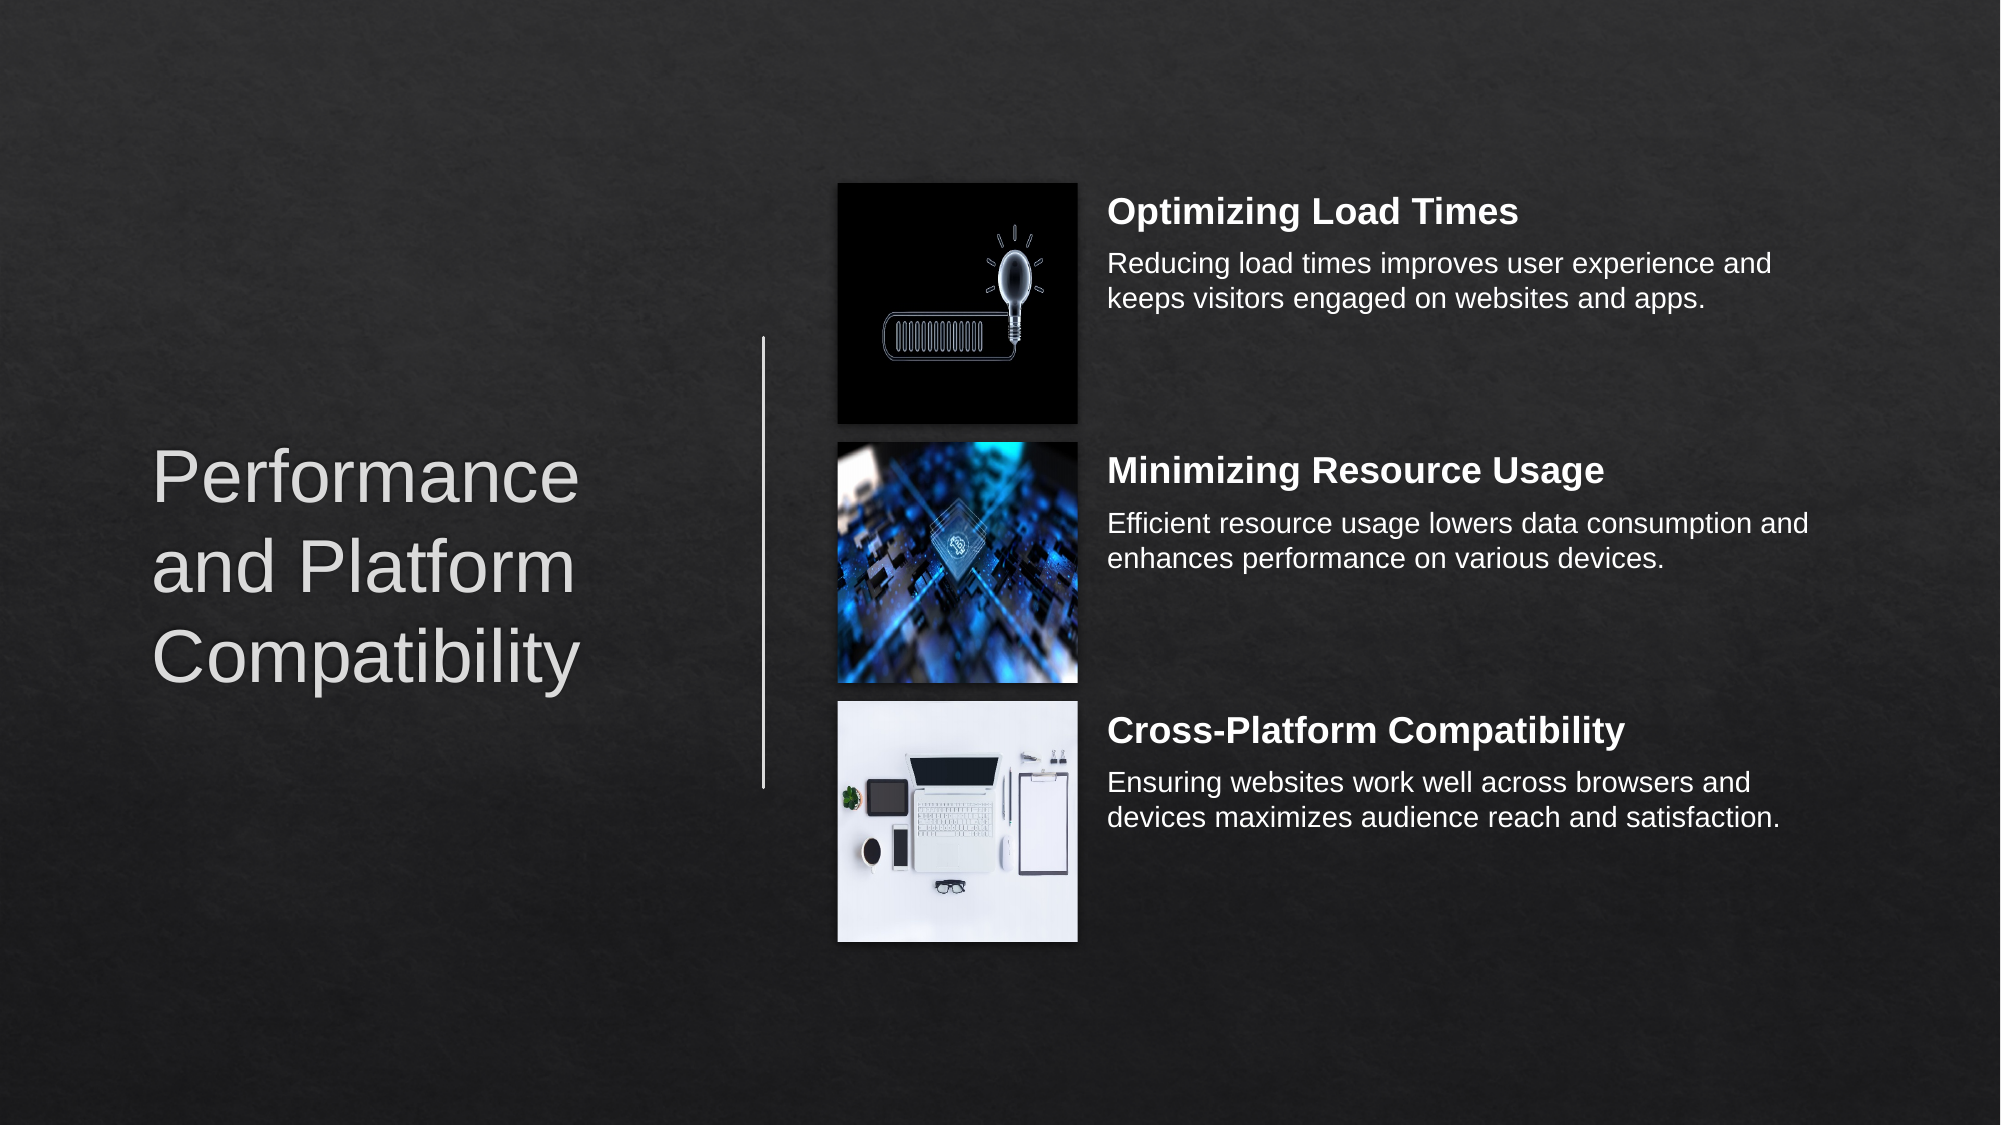

# Performance and Platform Compatibility
Optimizing Load Times
Reducing load times improves user experience and keeps visitors engaged on websites and apps.
Minimizing Resource Usage
Efficient resource usage lowers data consumption and enhances performance on various devices.
Cross-Platform Compatibility
Ensuring websites work well across browsers and devices maximizes audience reach and satisfaction.